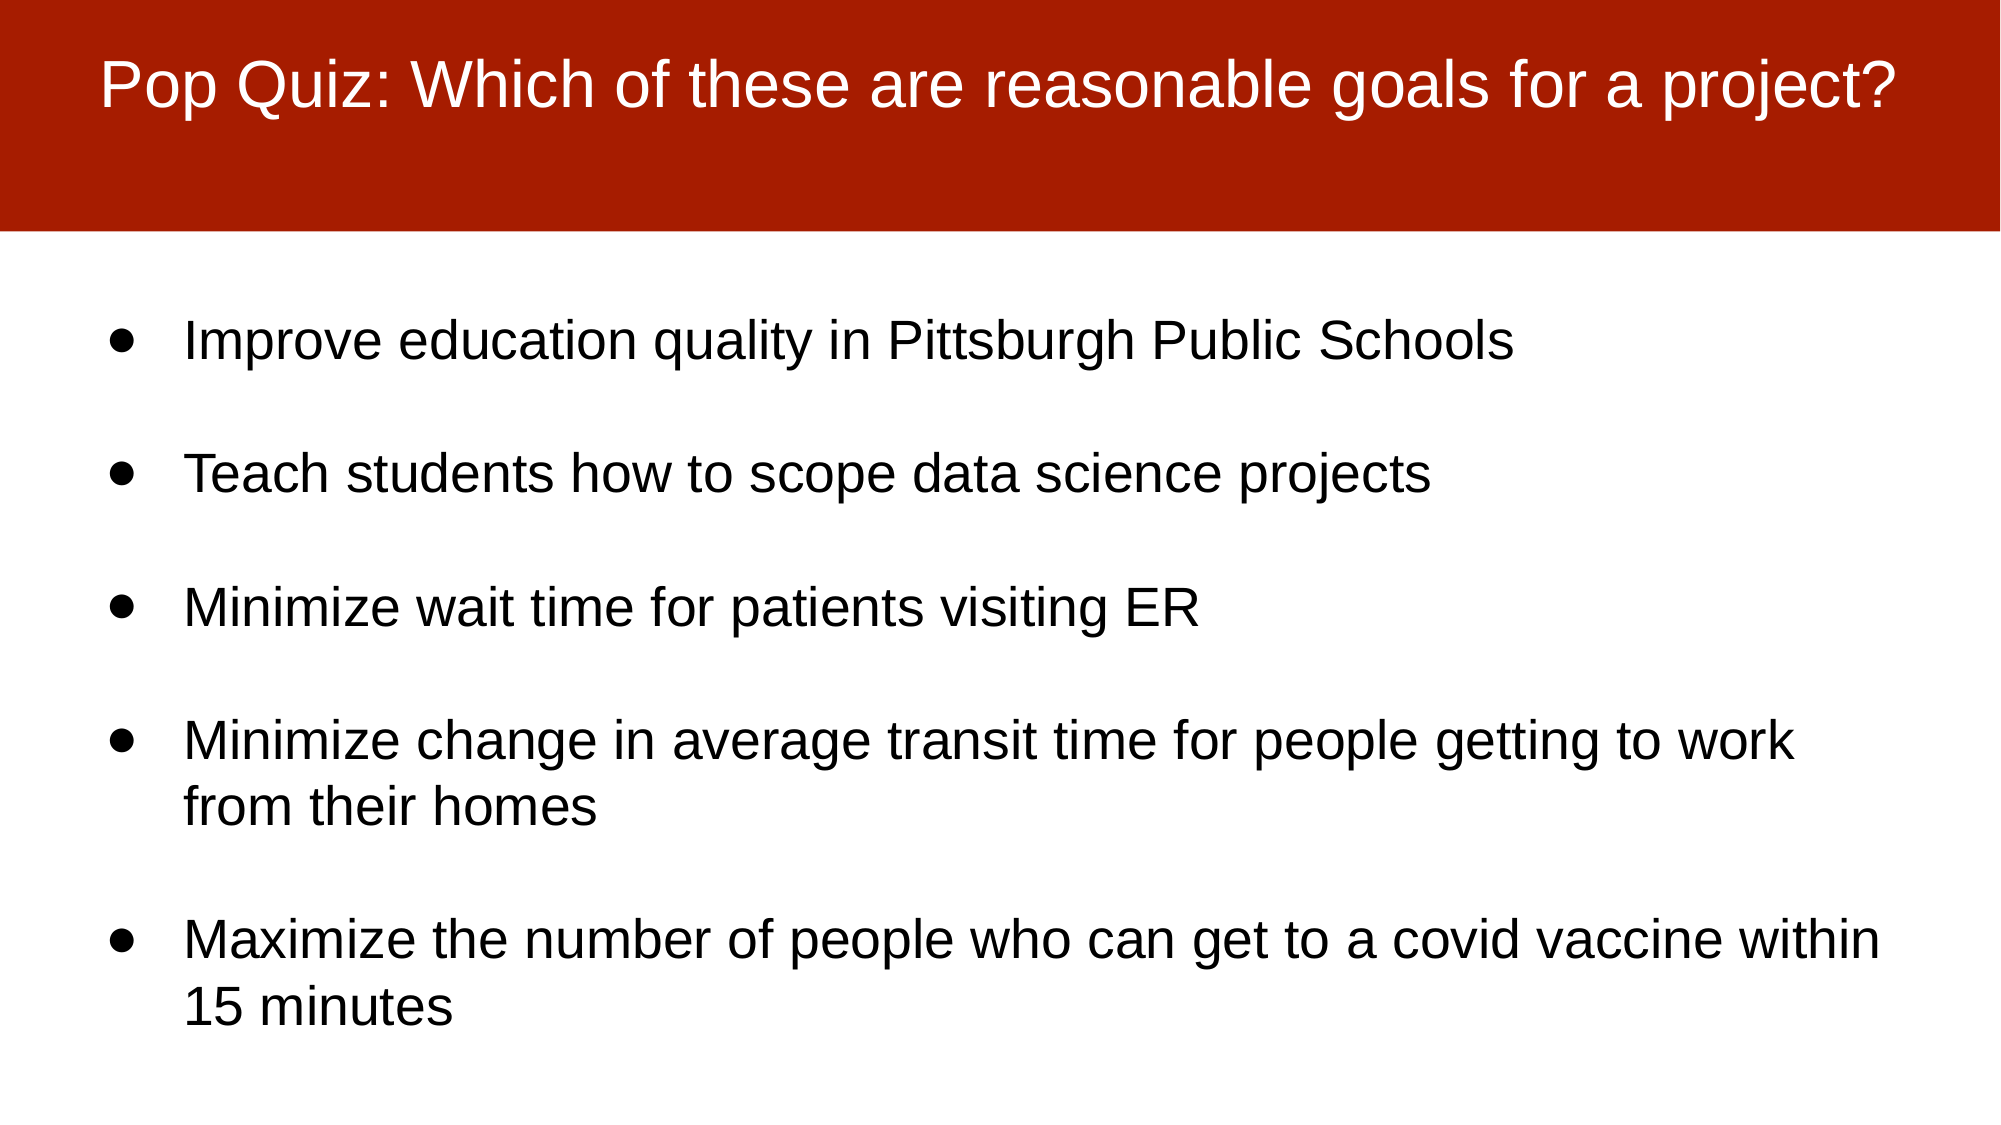

# Pop Quiz: Which of these are reasonable goals for a project?
Improve education quality in Pittsburgh Public Schools

Teach students how to scope data science projects

Minimize wait time for patients visiting ER

Minimize change in average transit time for people getting to work from their homes
Maximize the number of people who can get to a covid vaccine within 15 minutes